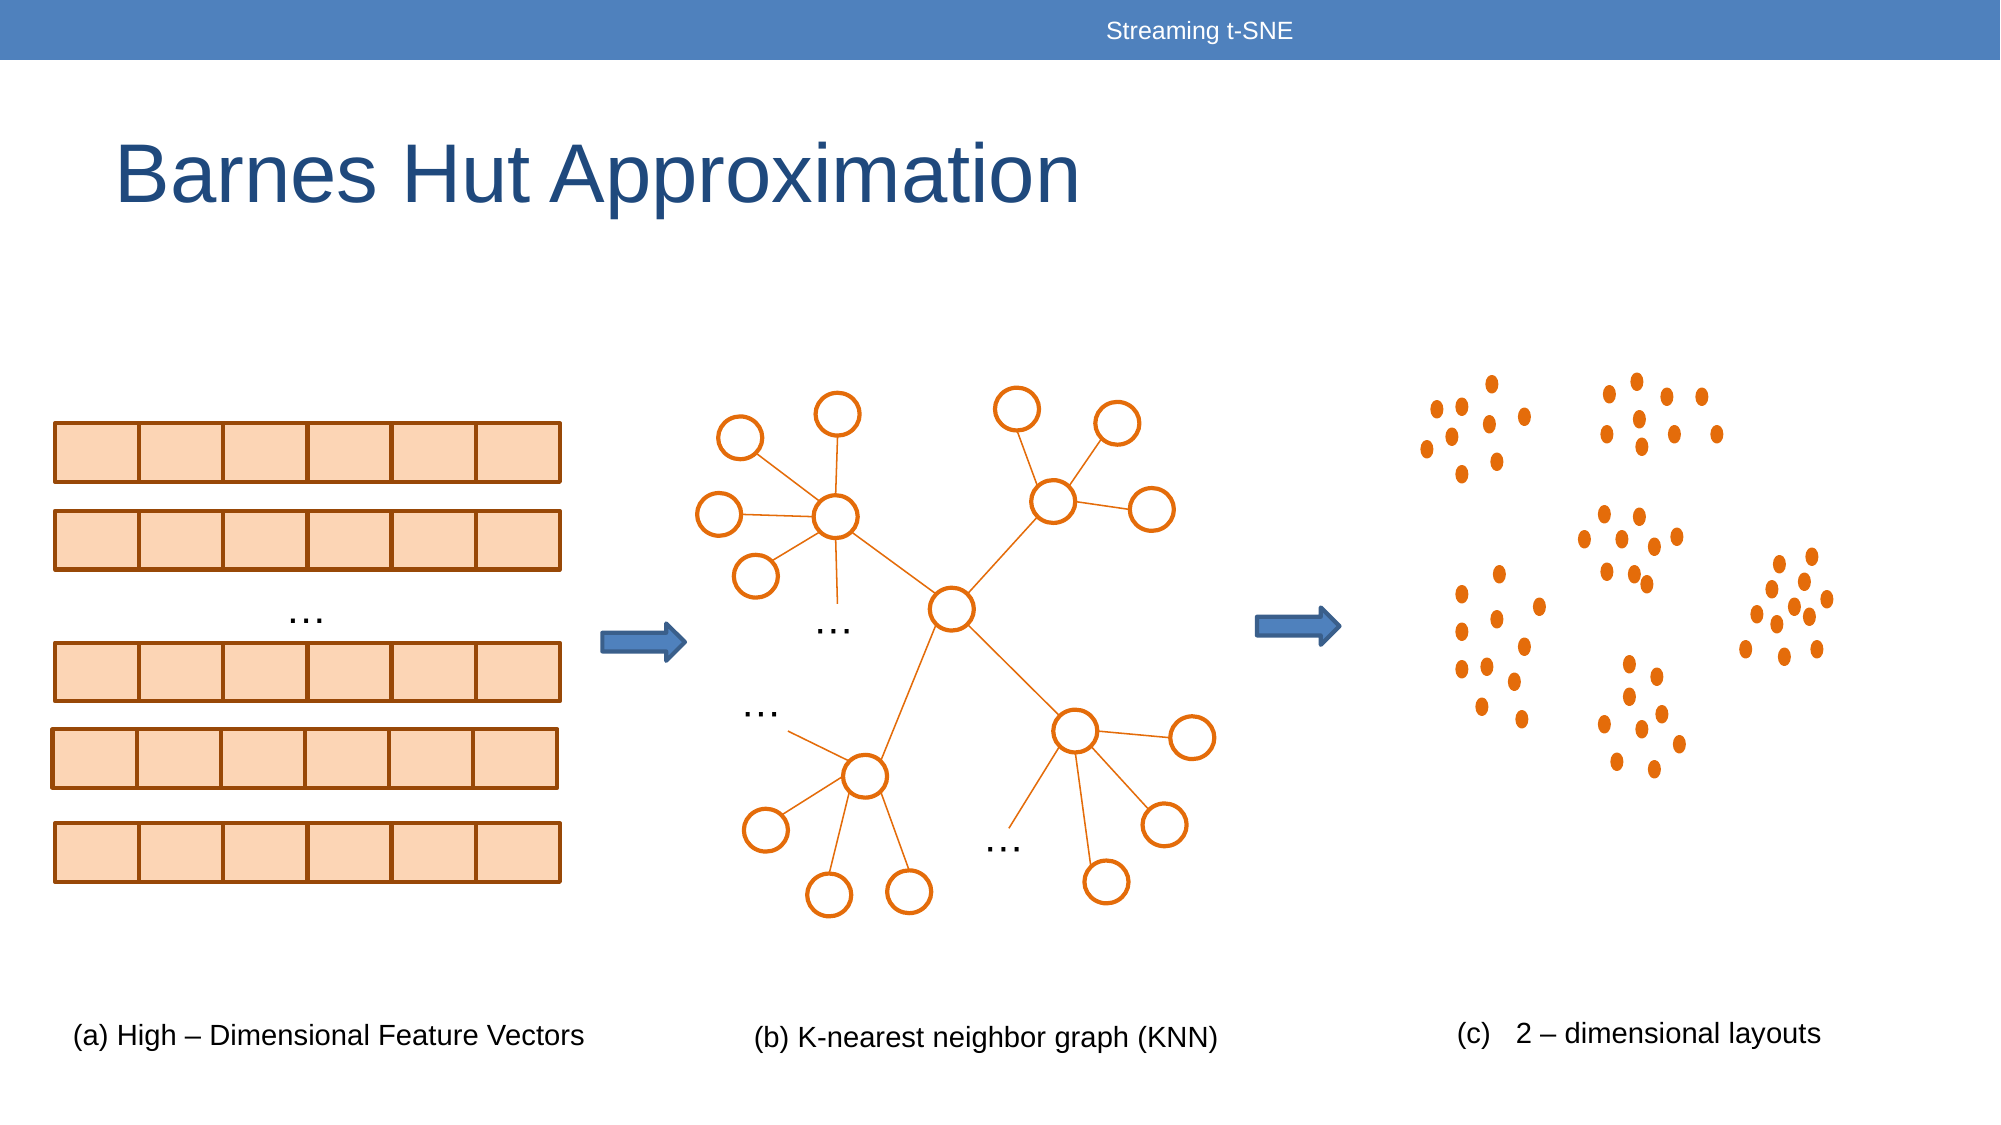

Streaming t-SNE
# Barnes Hut Approximation

…

…

…

…

(c)   2 – dimensional layouts
(a) High – Dimensional Feature Vectors
(b) K-nearest neighbor graph (KNN)